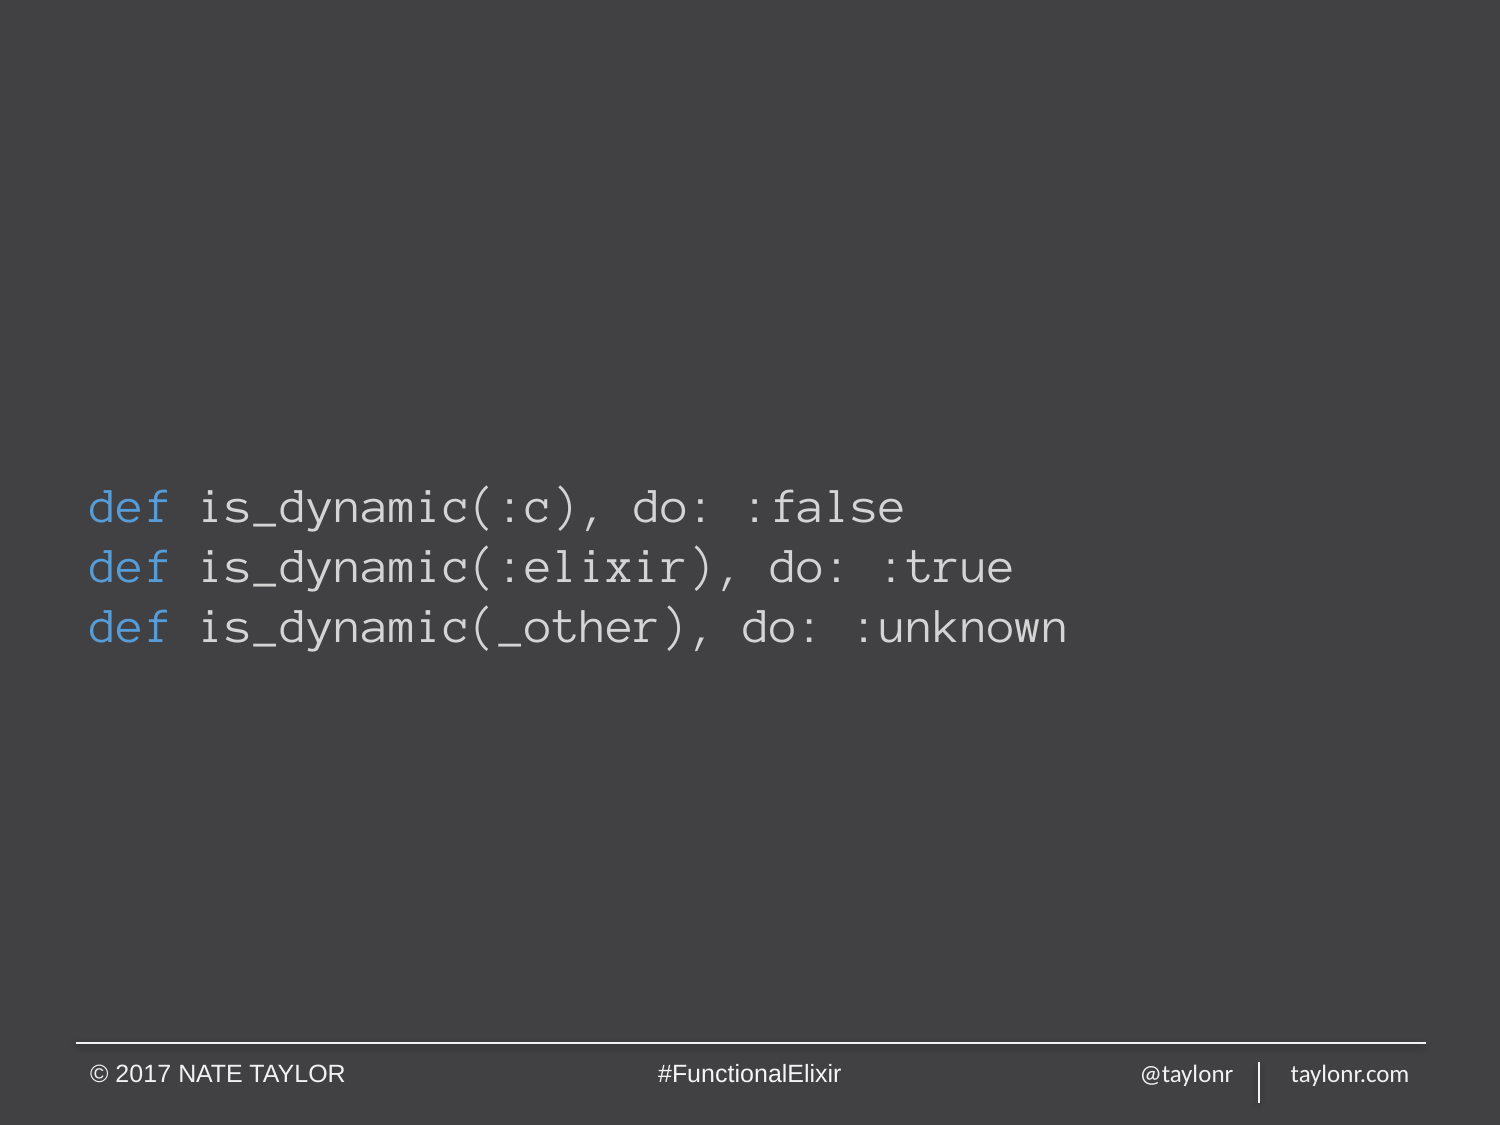

# def is_dynamic(:c), do: :false def is_dynamic(:elixir), do: :true def is_dynamic(_other), do: :unknown
© 2017 NATE TAYLOR
#FunctionalElixir
@taylonr          taylonr.com